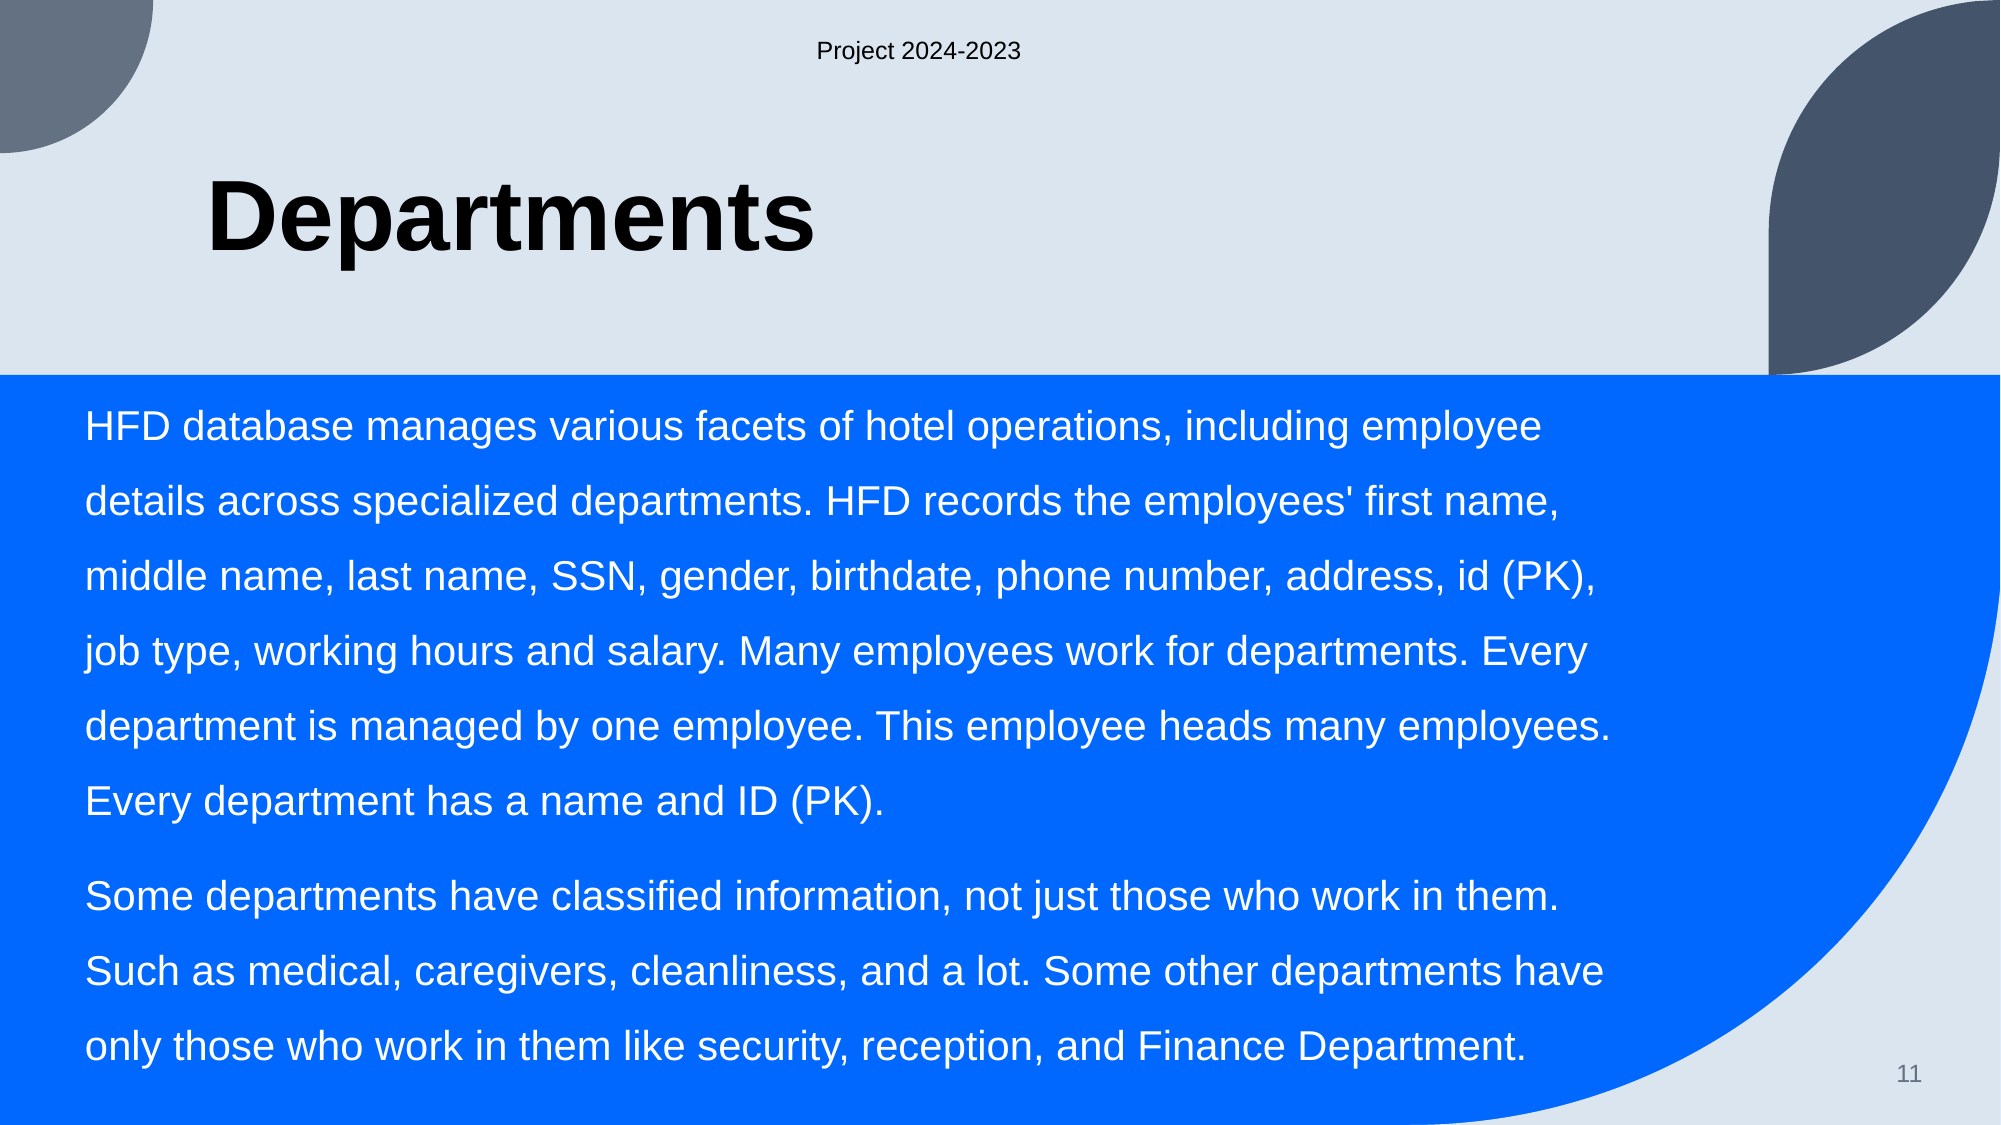

Project 2024-2023
# Departments
HFD database manages various facets of hotel operations, including employee details across specialized departments. HFD records the employees' first name, middle name, last name, SSN, gender, birthdate, phone number, address, id (PK), job type, working hours and salary. Many employees work for departments. Every department is managed by one employee. This employee heads many employees. Every department has a name and ID (PK).
Some departments have classified information, not just those who work in them. Such as medical, caregivers, cleanliness, and a lot. Some other departments have only those who work in them like security, reception, and Finance Department.
11